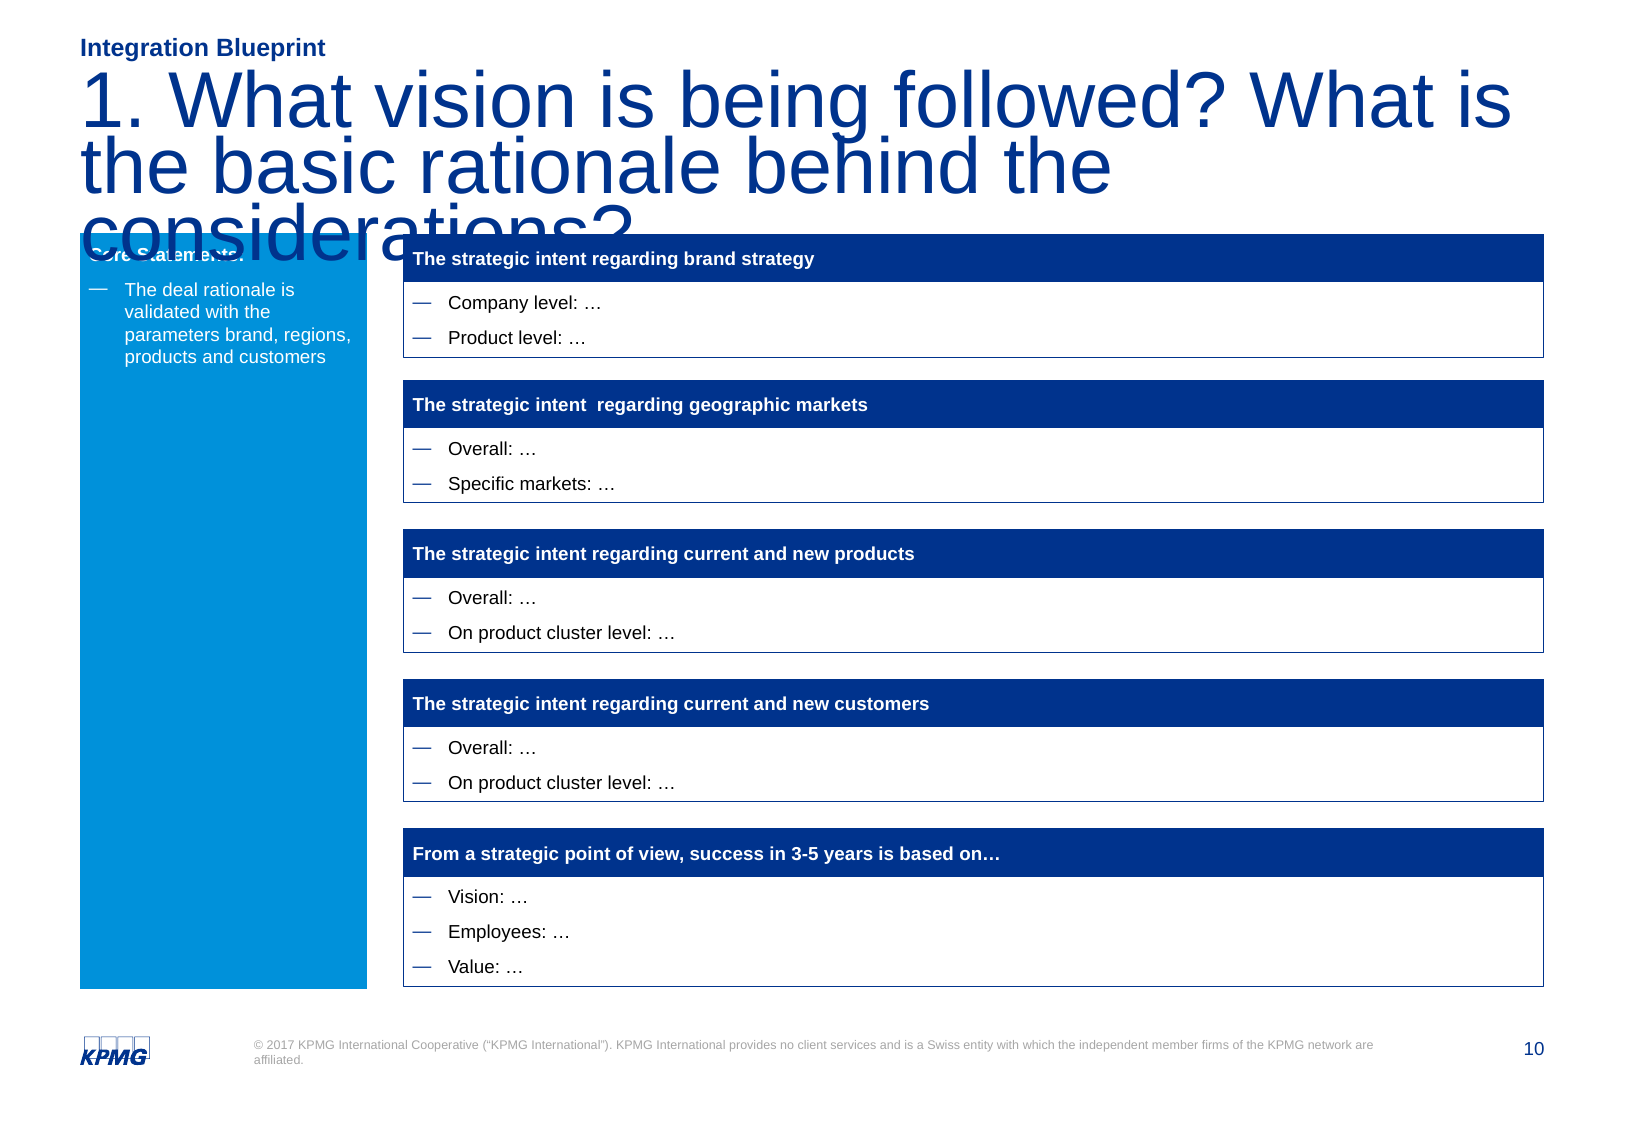

Integration Blueprint
# 1. What vision is being followed? What is the basic rationale behind the considerations?
Core Statements:
The deal rationale is validated with the parameters brand, regions, products and customers
The strategic intent regarding brand strategy
Company level: …
Product level: …
The strategic intent  regarding geographic markets
Overall: …
Specific markets: …
The strategic intent regarding current and new products
Overall: …
On product cluster level: …
The strategic intent regarding current and new customers
Overall: …
On product cluster level: …
From a strategic point of view, success in 3-5 years is based on…
Vision: …
Employees: …
Value: …